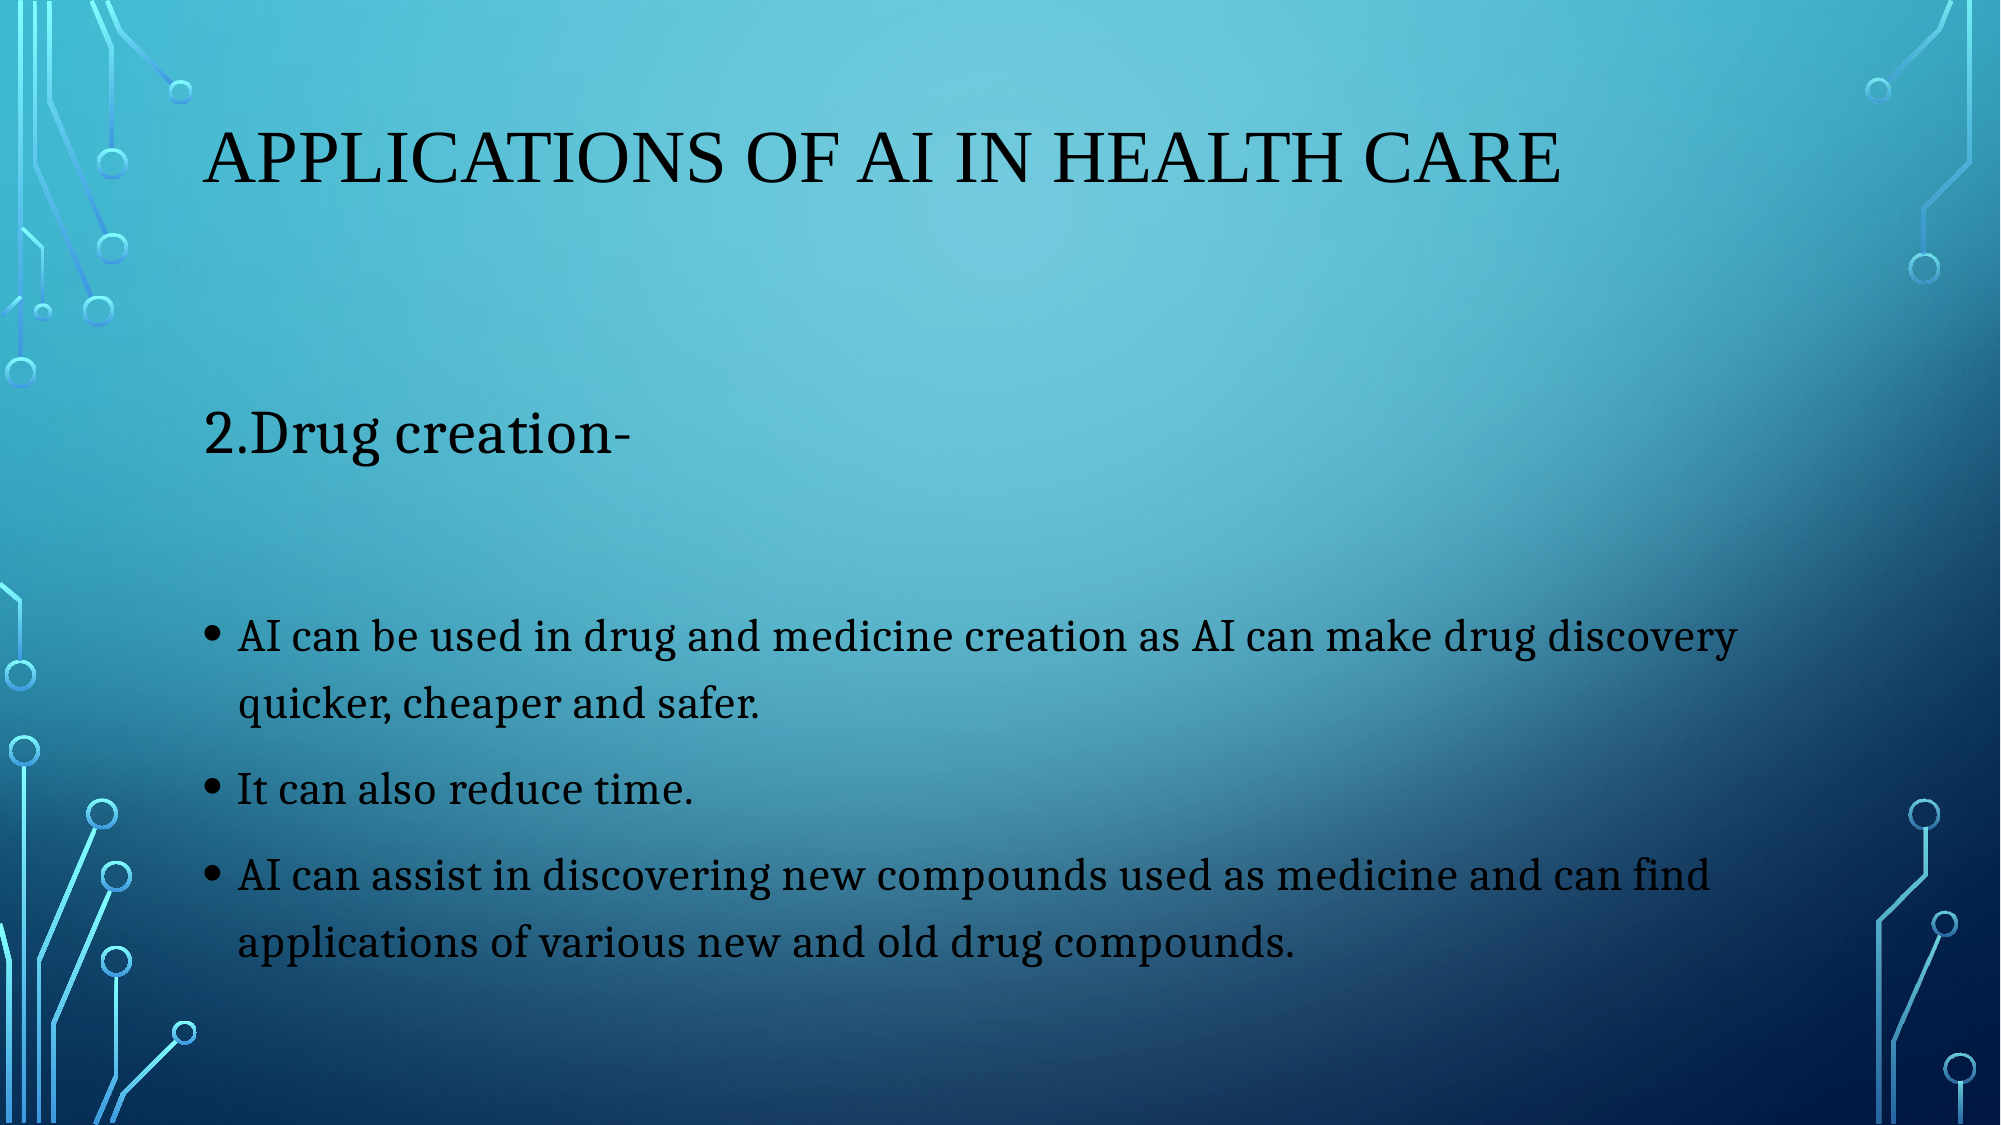

Applications of ai in health care
2.Drug creation-

AI can be used in drug and medicine creation as AI can make drug discovery quicker, cheaper and safer.
It can also reduce time.
AI can assist in discovering new compounds used as medicine and can find applications of various new and old drug compounds.